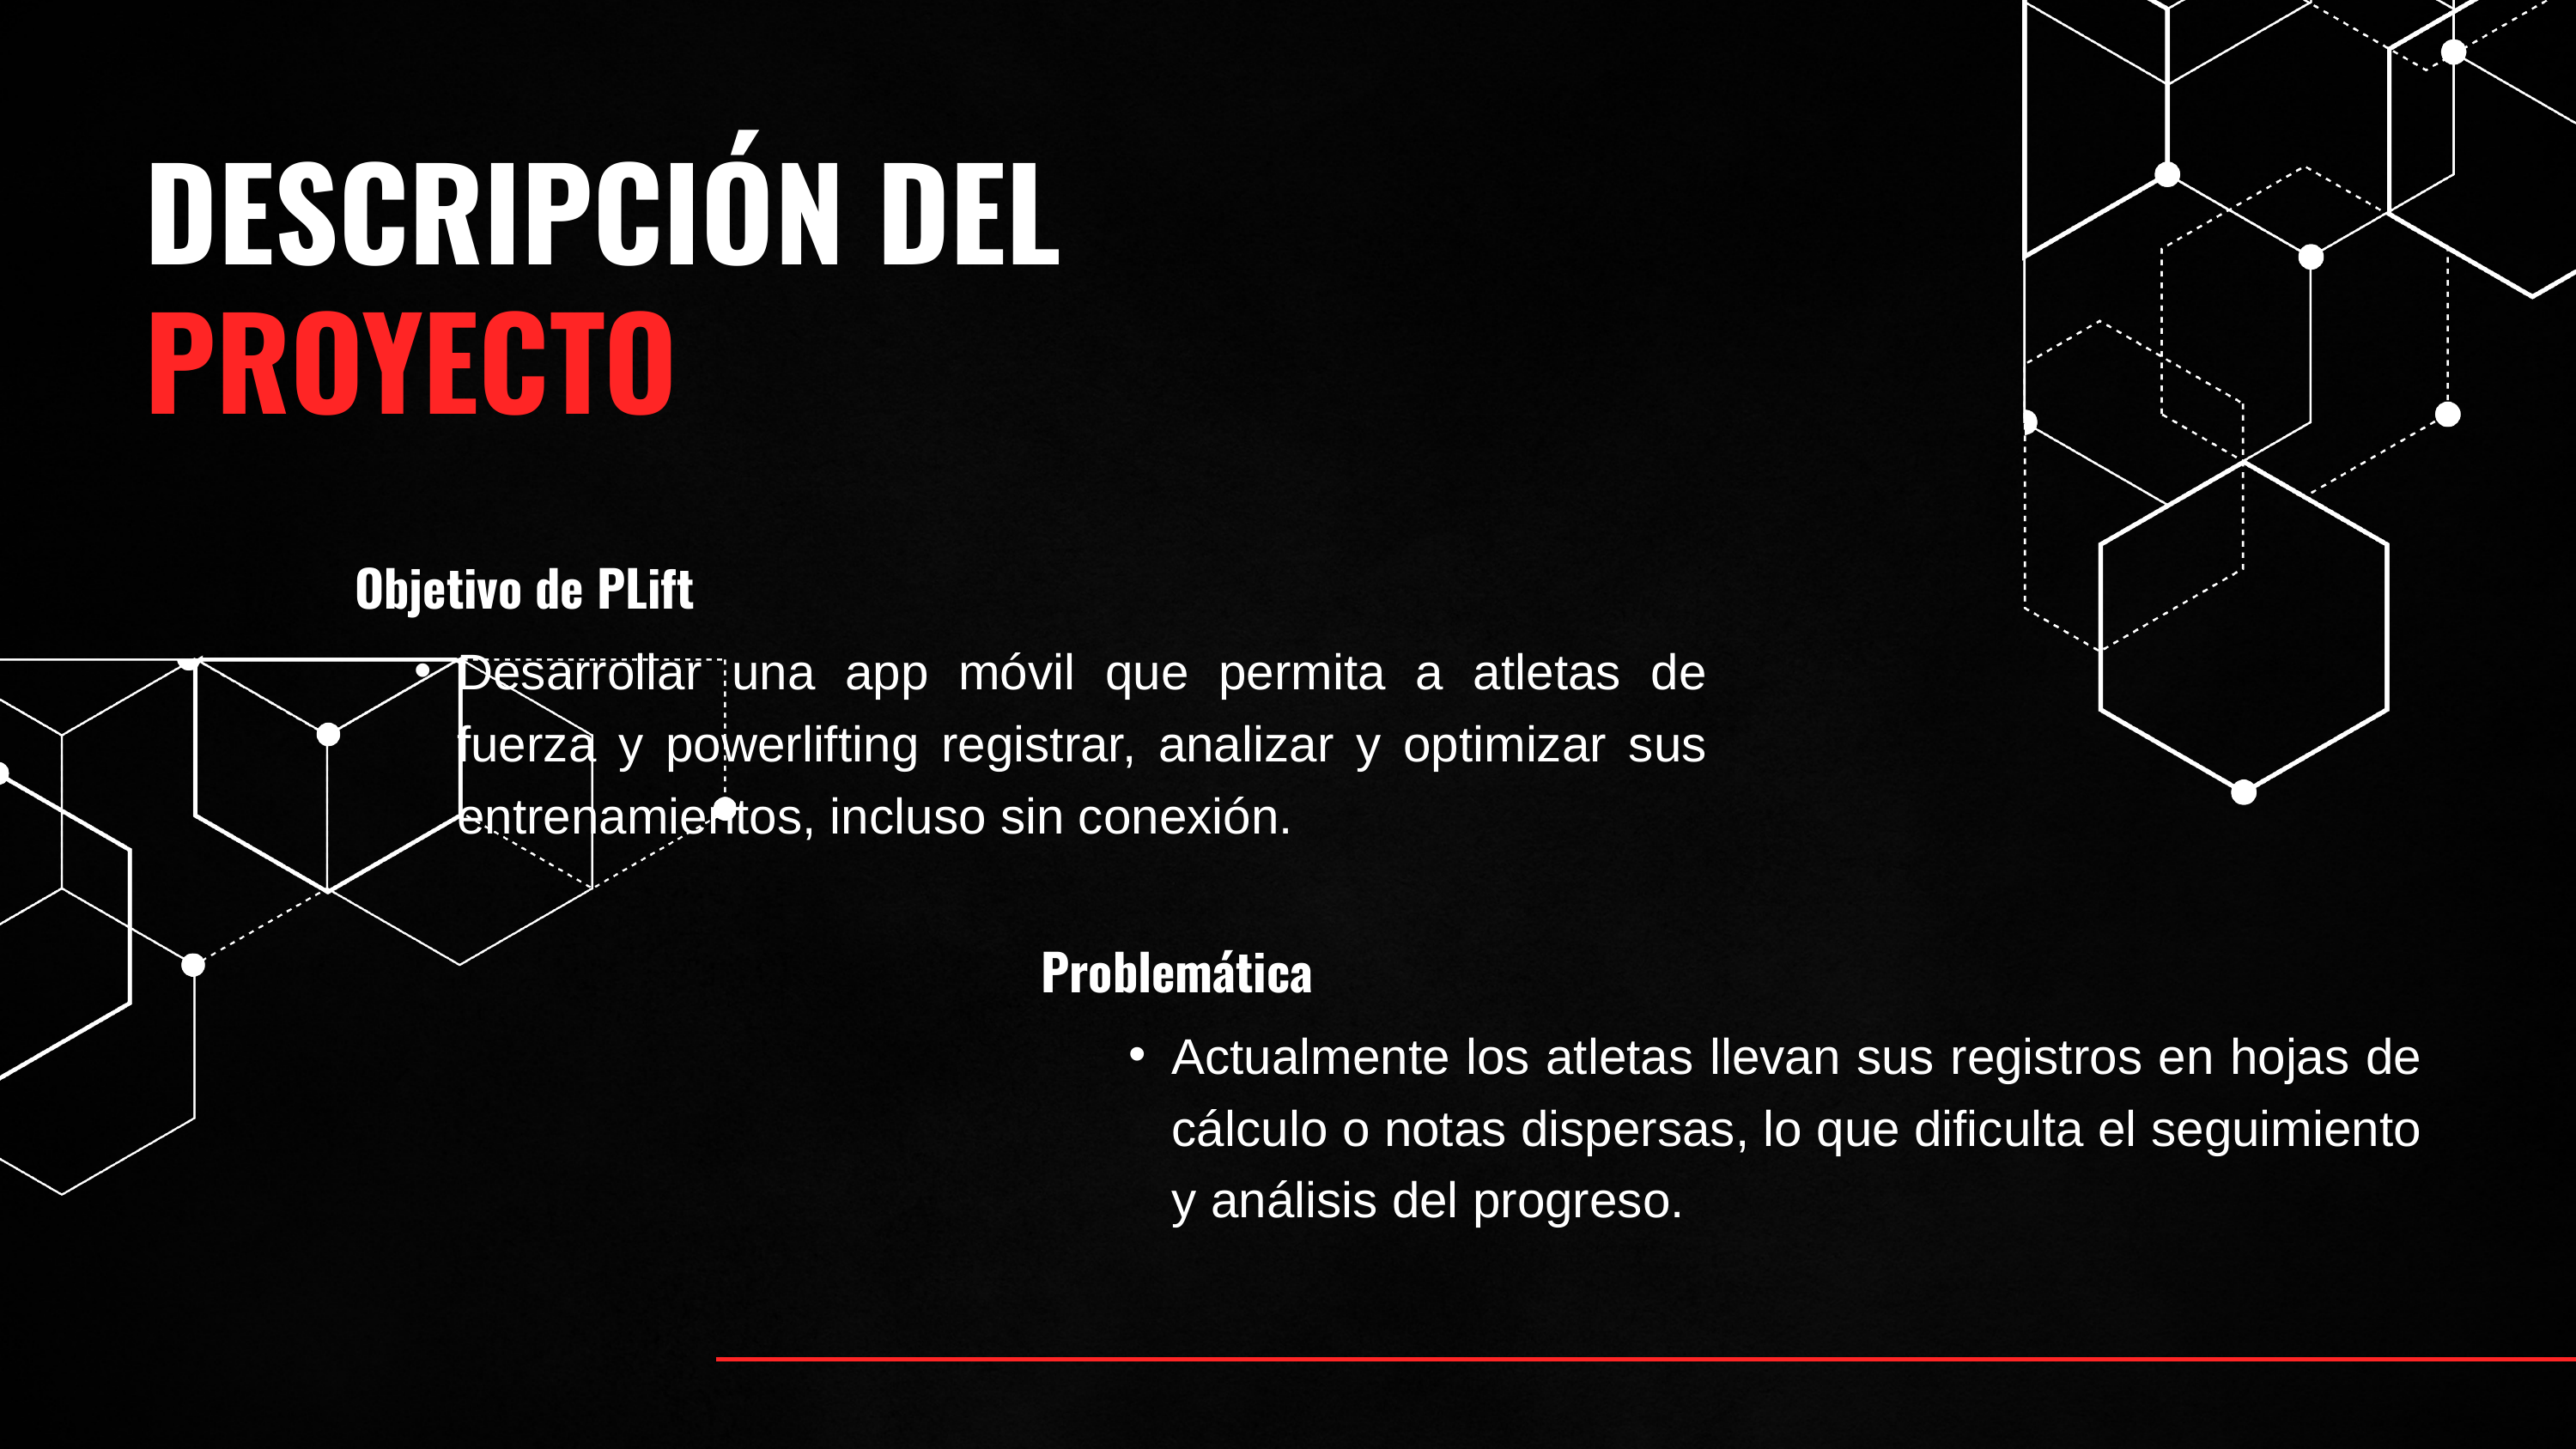

DESCRIPCIÓN DEL
PROYECTO
Objetivo de PLift
Desarrollar una app móvil que permita a atletas de fuerza y powerlifting registrar, analizar y optimizar sus entrenamientos, incluso sin conexión.

Problemática
Actualmente los atletas llevan sus registros en hojas de cálculo o notas dispersas, lo que dificulta el seguimiento y análisis del progreso.